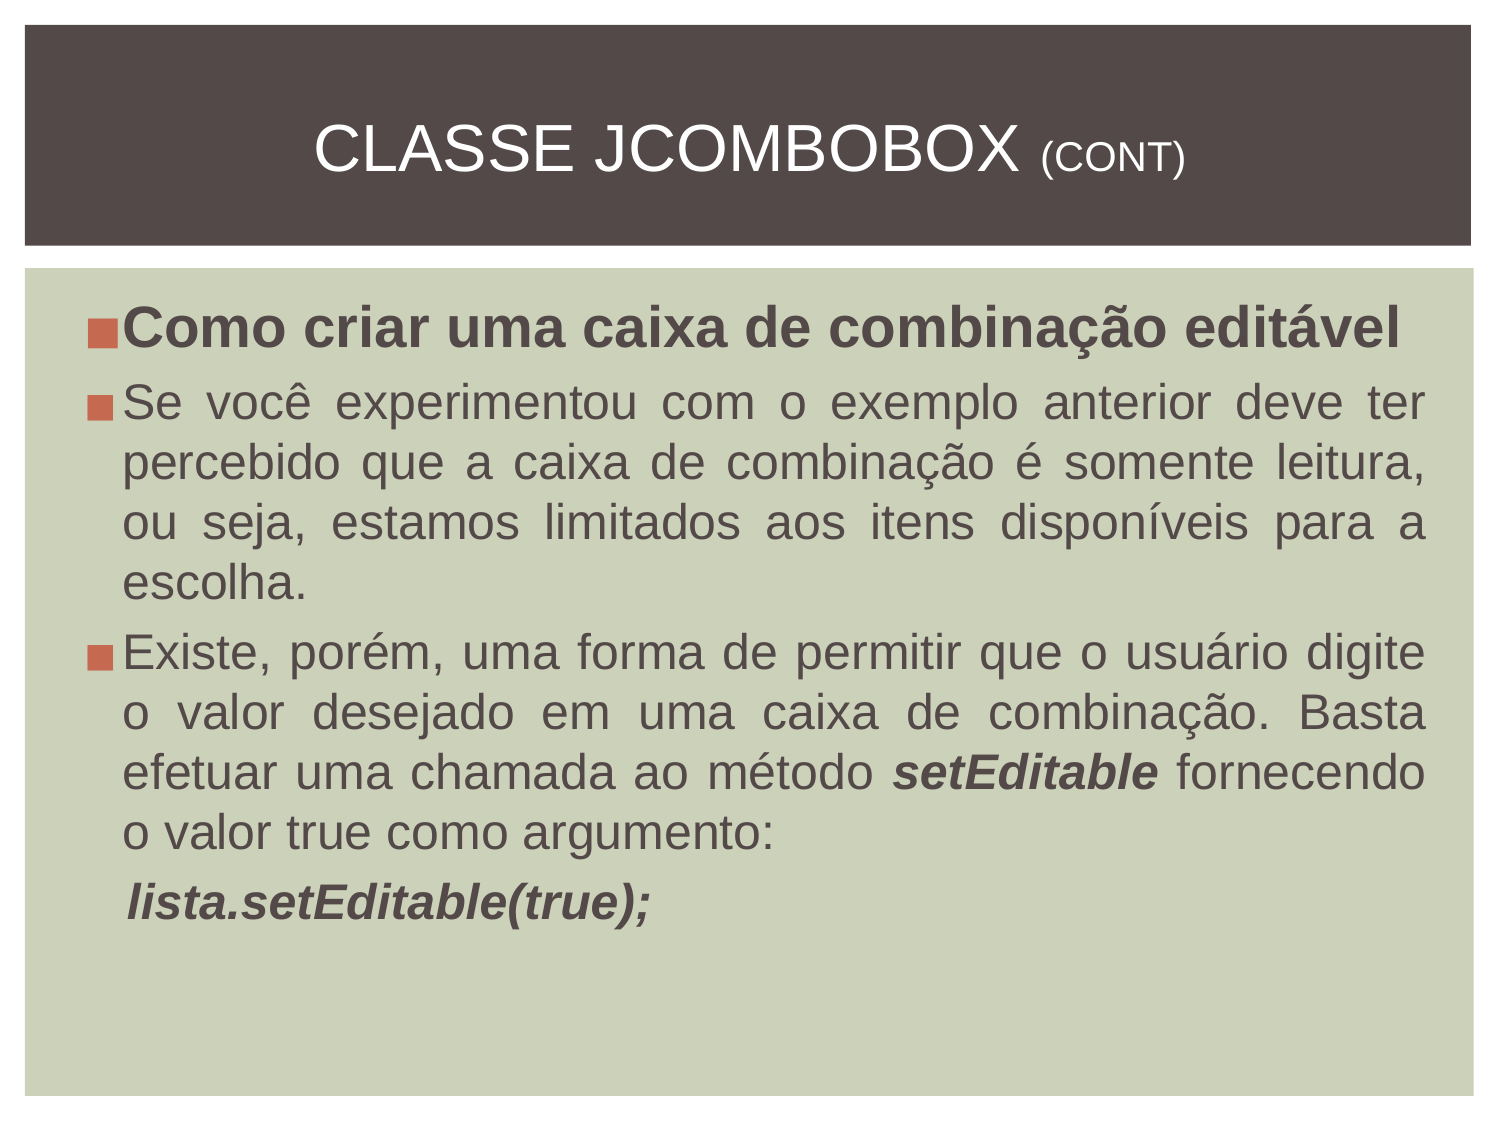

# CLASSE JCOMBOBOX (CONT)
Como criar uma caixa de combinação editável
Se você experimentou com o exemplo anterior deve ter percebido que a caixa de combinação é somente leitura, ou seja, estamos limitados aos itens disponíveis para a escolha.
Existe, porém, uma forma de permitir que o usuário digite o valor desejado em uma caixa de combinação. Basta efetuar uma chamada ao método setEditable fornecendo o valor true como argumento:
   lista.setEditable(true);